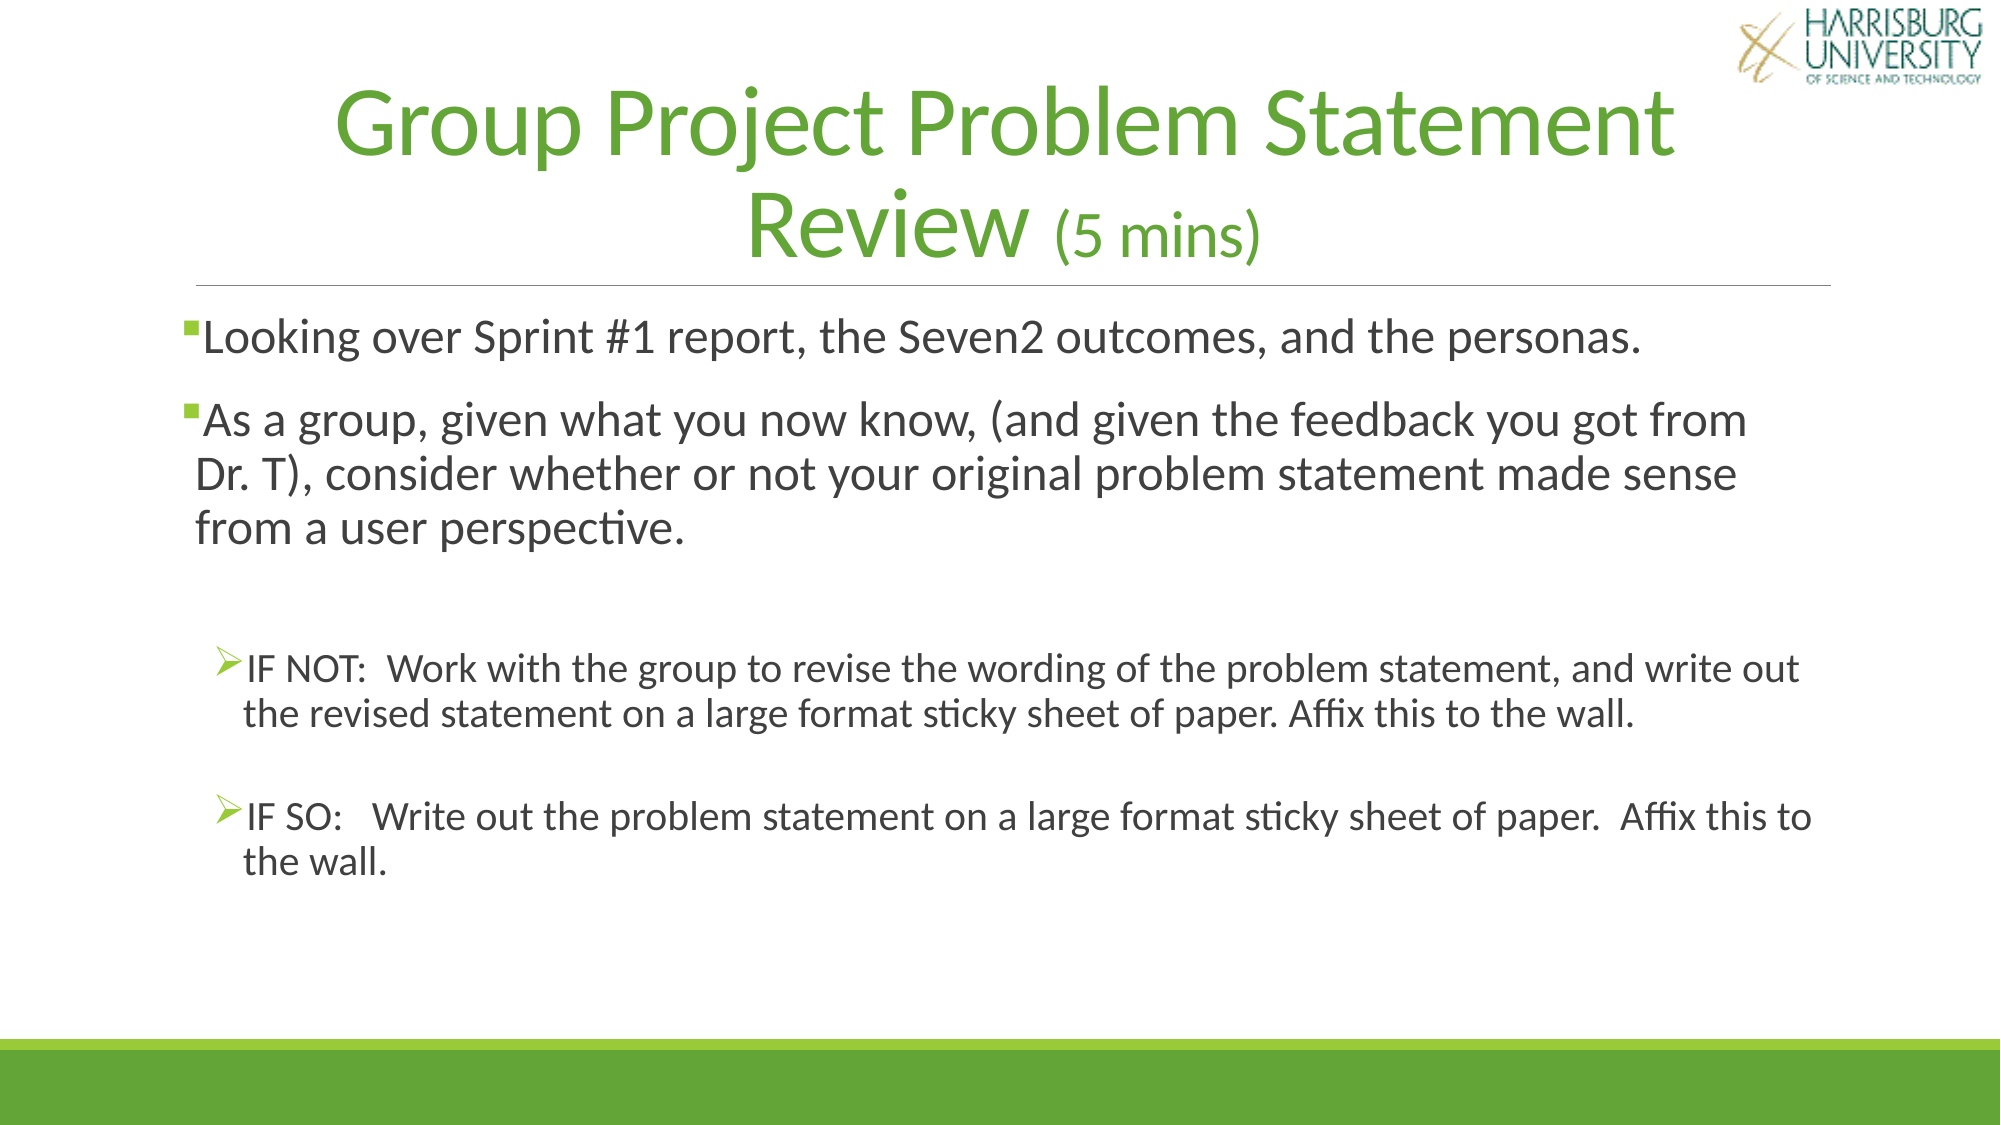

# Group Project Problem Statement Review (5 mins)
Looking over Sprint #1 report, the Seven2 outcomes, and the personas.
As a group, given what you now know, (and given the feedback you got from
Dr. T), consider whether or not your original problem statement made sense from a user perspective.

IF NOT:  Work with the group to revise the wording of the problem statement, and write out the revised statement on a large format sticky sheet of paper. Affix this to the wall.
IF SO:   Write out the problem statement on a large format sticky sheet of paper.  Affix this to the wall.